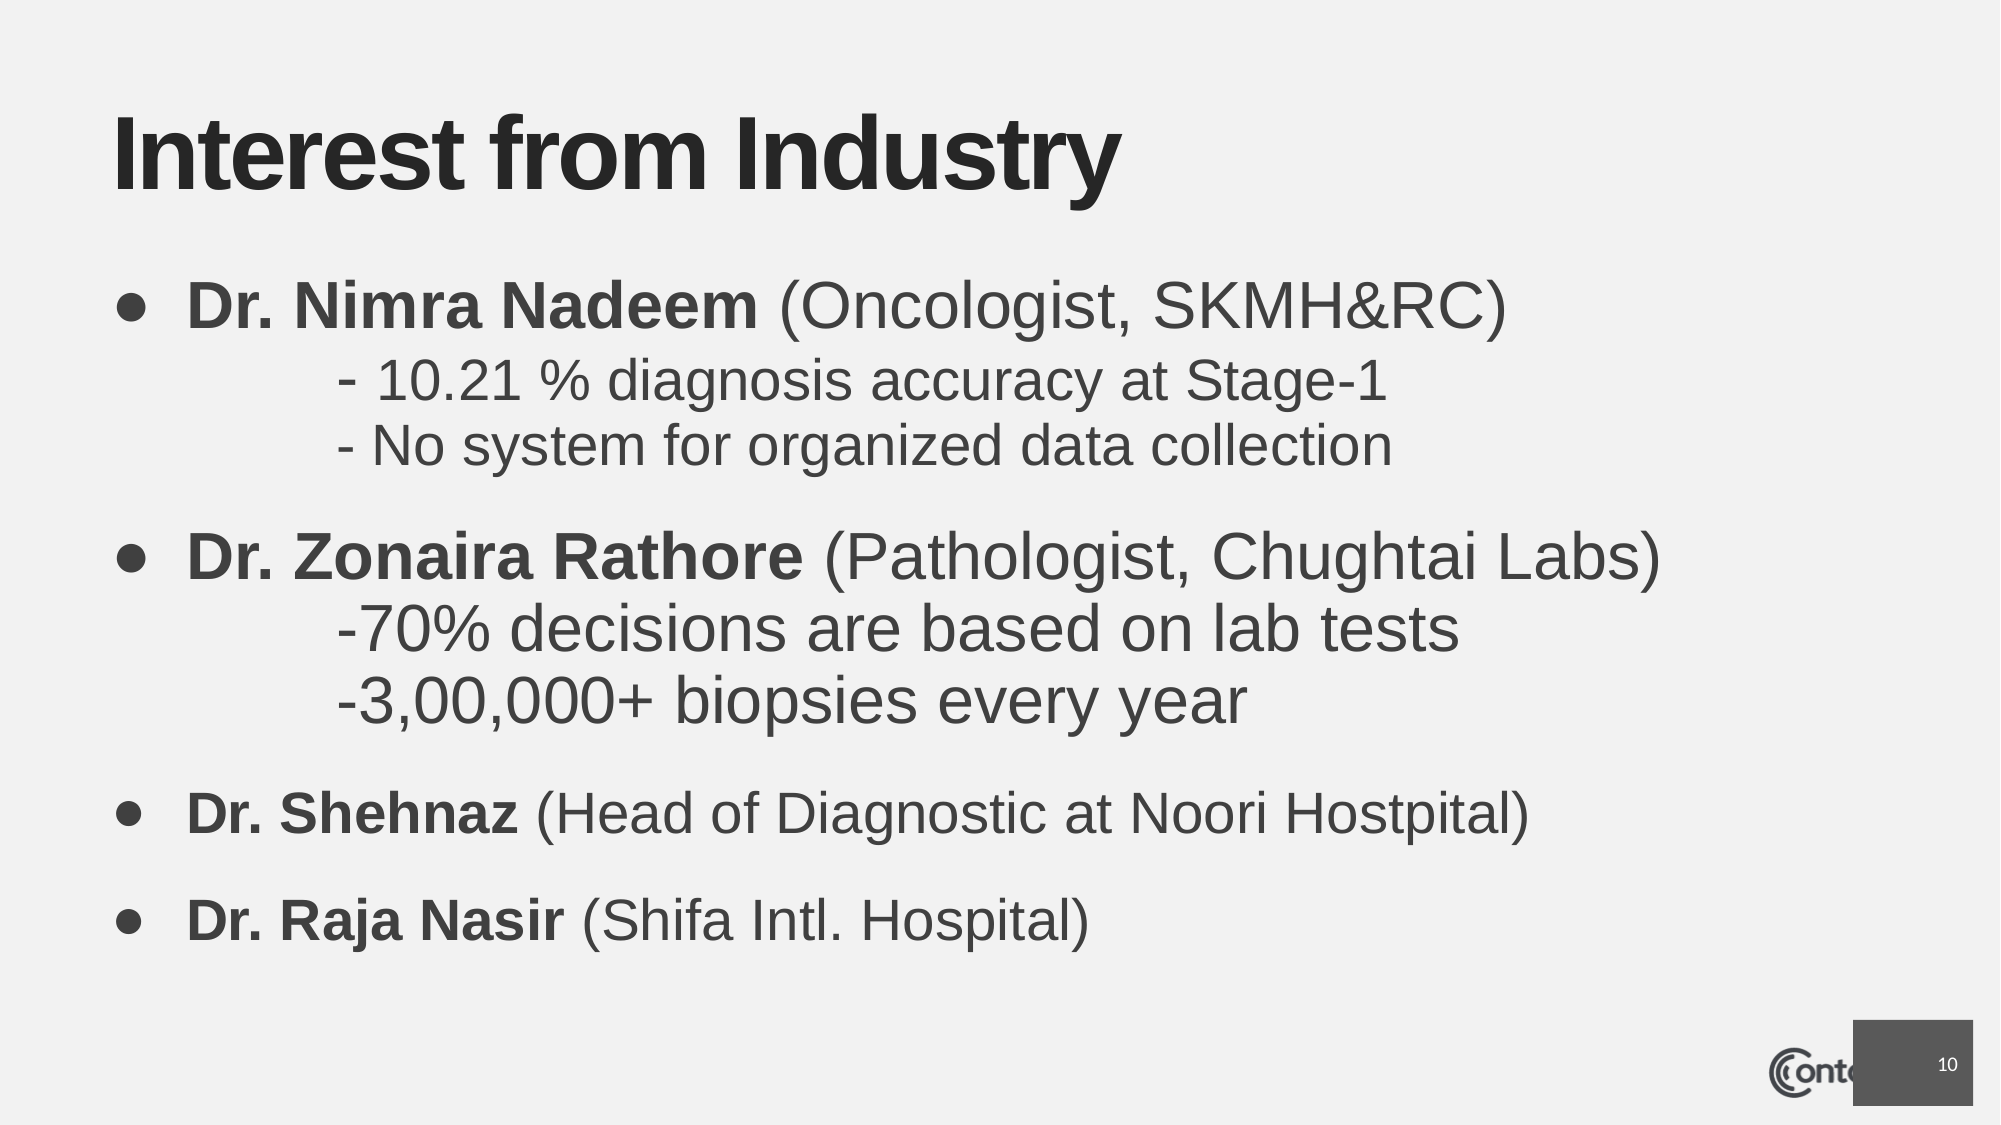

# Interest from Industry
Dr. Nimra Nadeem (Oncologist, SKMH&RC)
	- 10.21 % diagnosis accuracy at Stage-1
	- No system for organized data collection
Dr. Zonaira Rathore (Pathologist, Chughtai Labs)
	-70% decisions are based on lab tests
	-3,00,000+ biopsies every year
Dr. Shehnaz (Head of Diagnostic at Noori Hostpital)
Dr. Raja Nasir (Shifa Intl. Hospital)

10